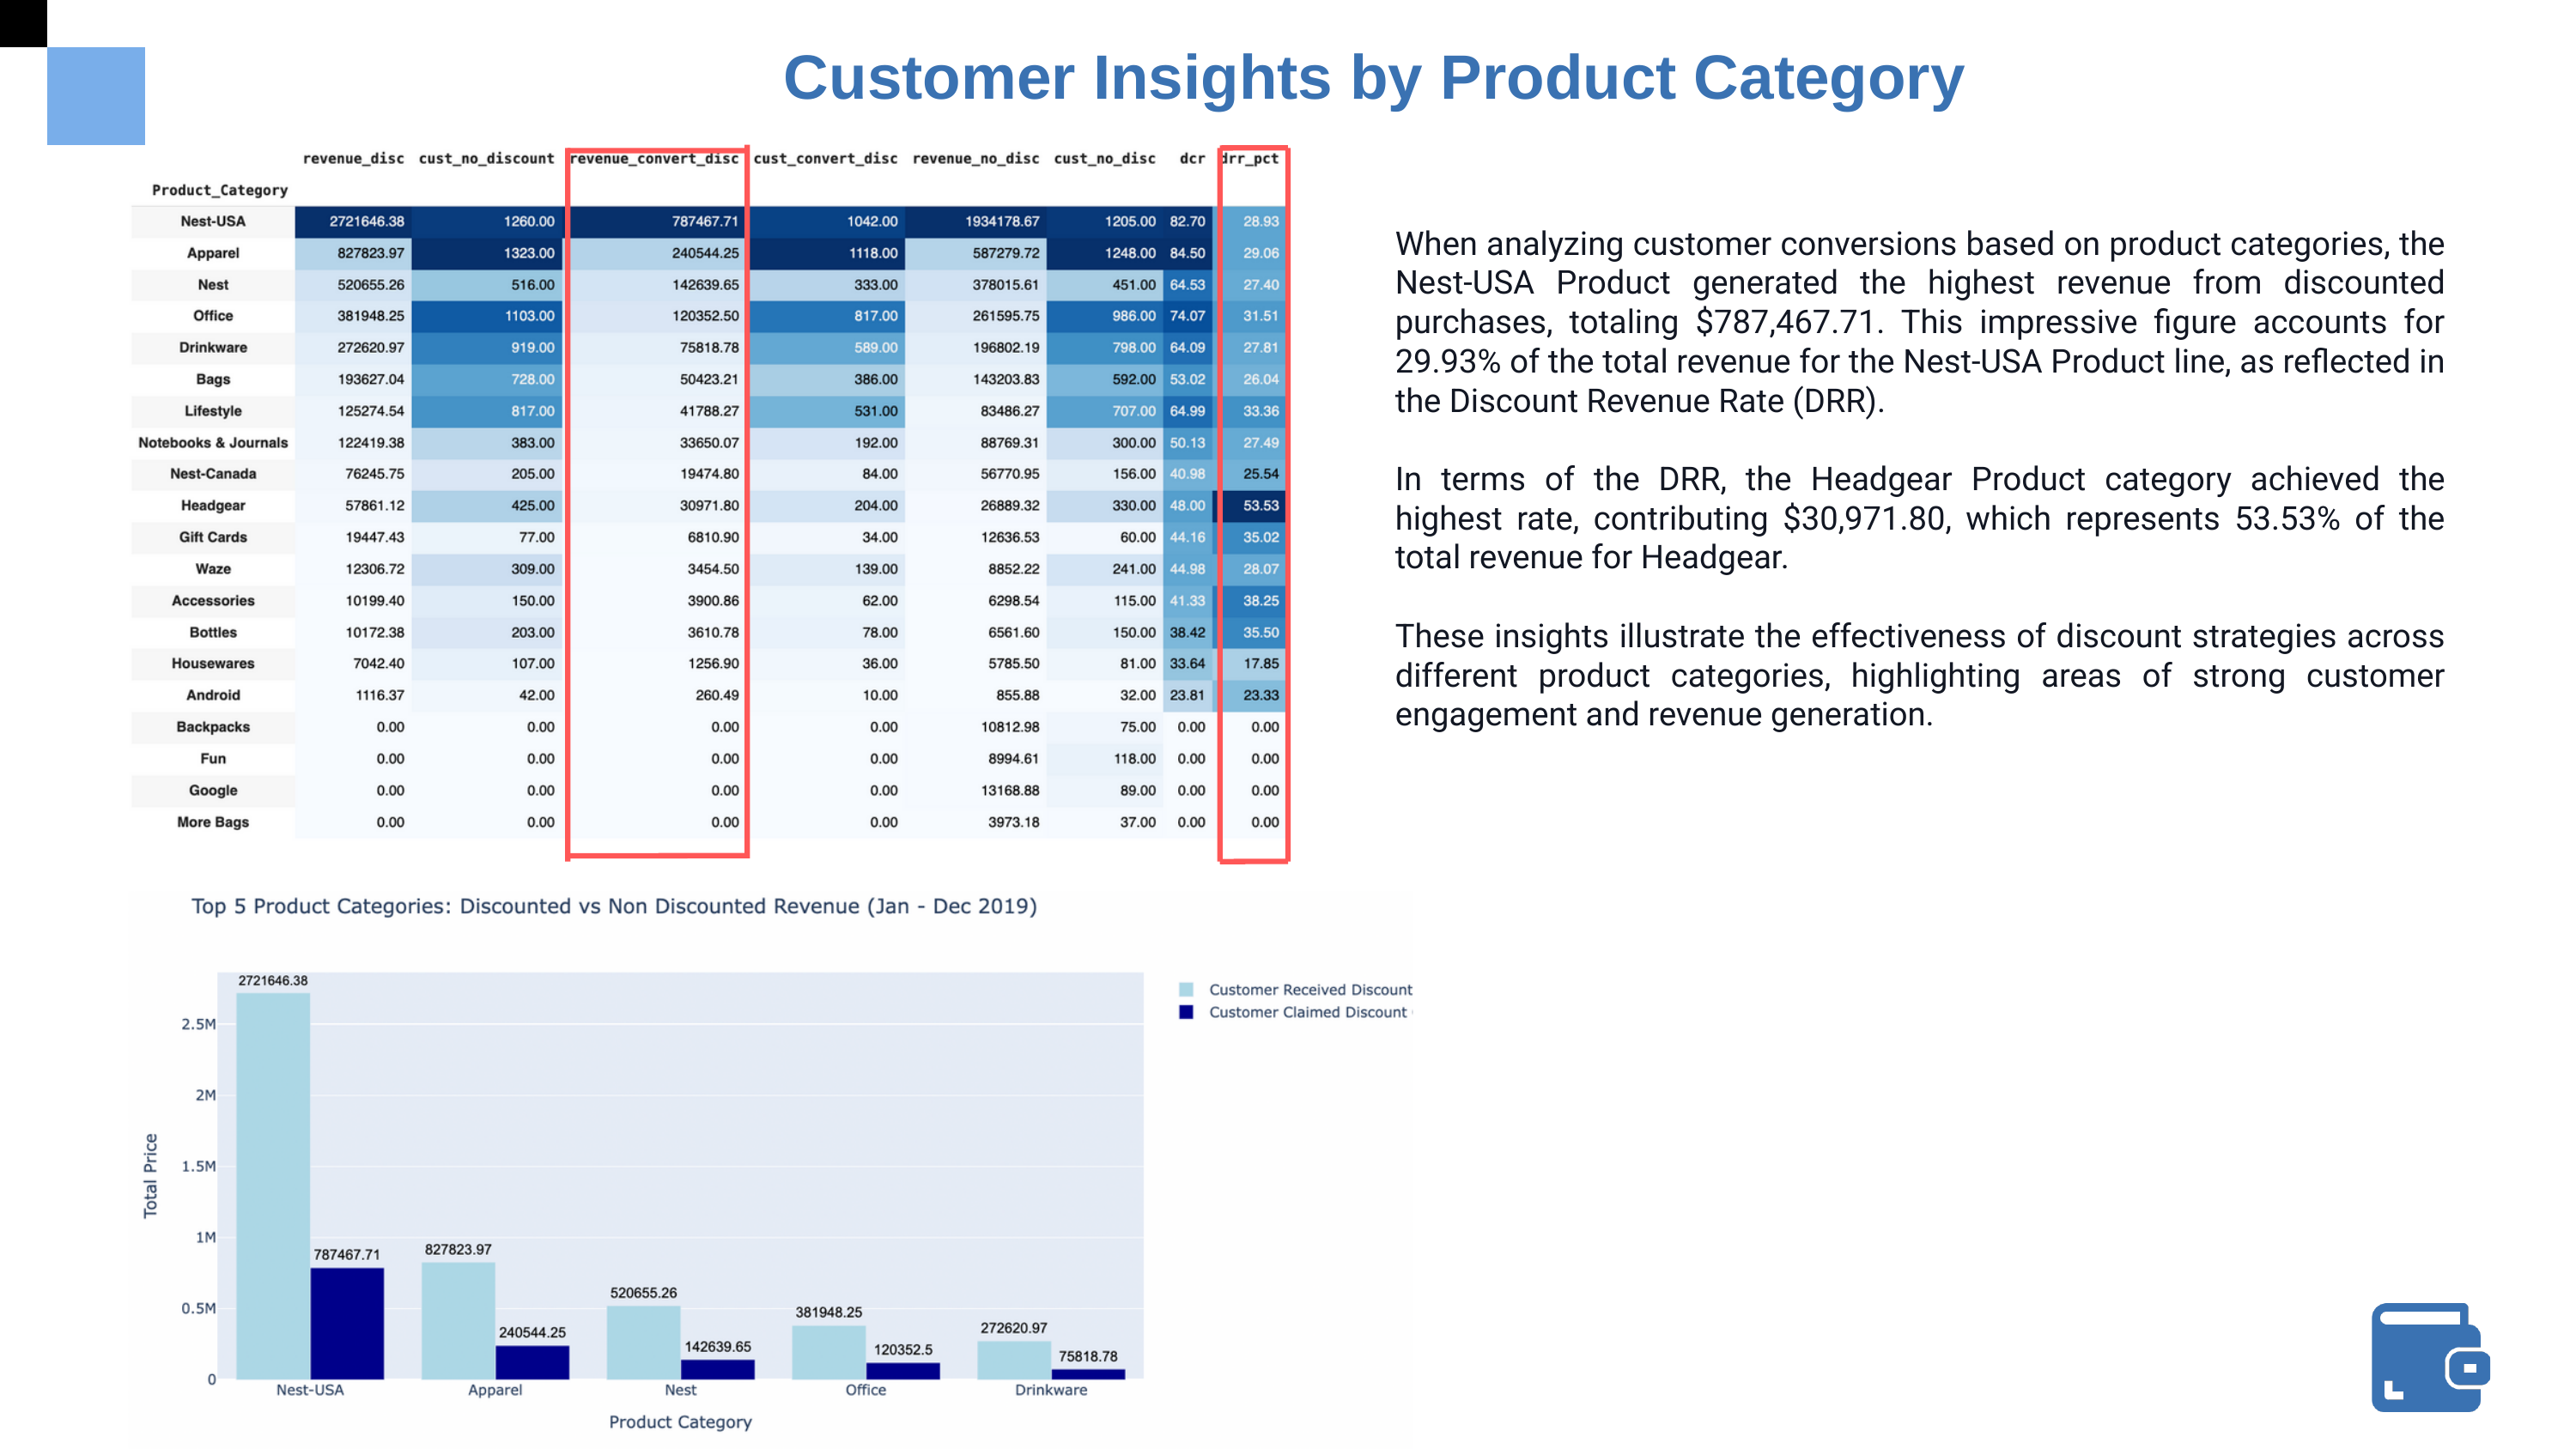

Customer Insights by Product Category

When analyzing customer conversions based on product categories, the Nest-USA Product generated the highest revenue from discounted purchases, totaling $787,467.71. This impressive figure accounts for 29.93% of the total revenue for the Nest-USA Product line, as reflected in the Discount Revenue Rate (DRR).

In terms of the DRR, the Headgear Product category achieved the highest rate, contributing $30,971.80, which represents 53.53% of the total revenue for Headgear.

These insights illustrate the effectiveness of discount strategies across different product categories, highlighting areas of strong customer engagement and revenue generation.